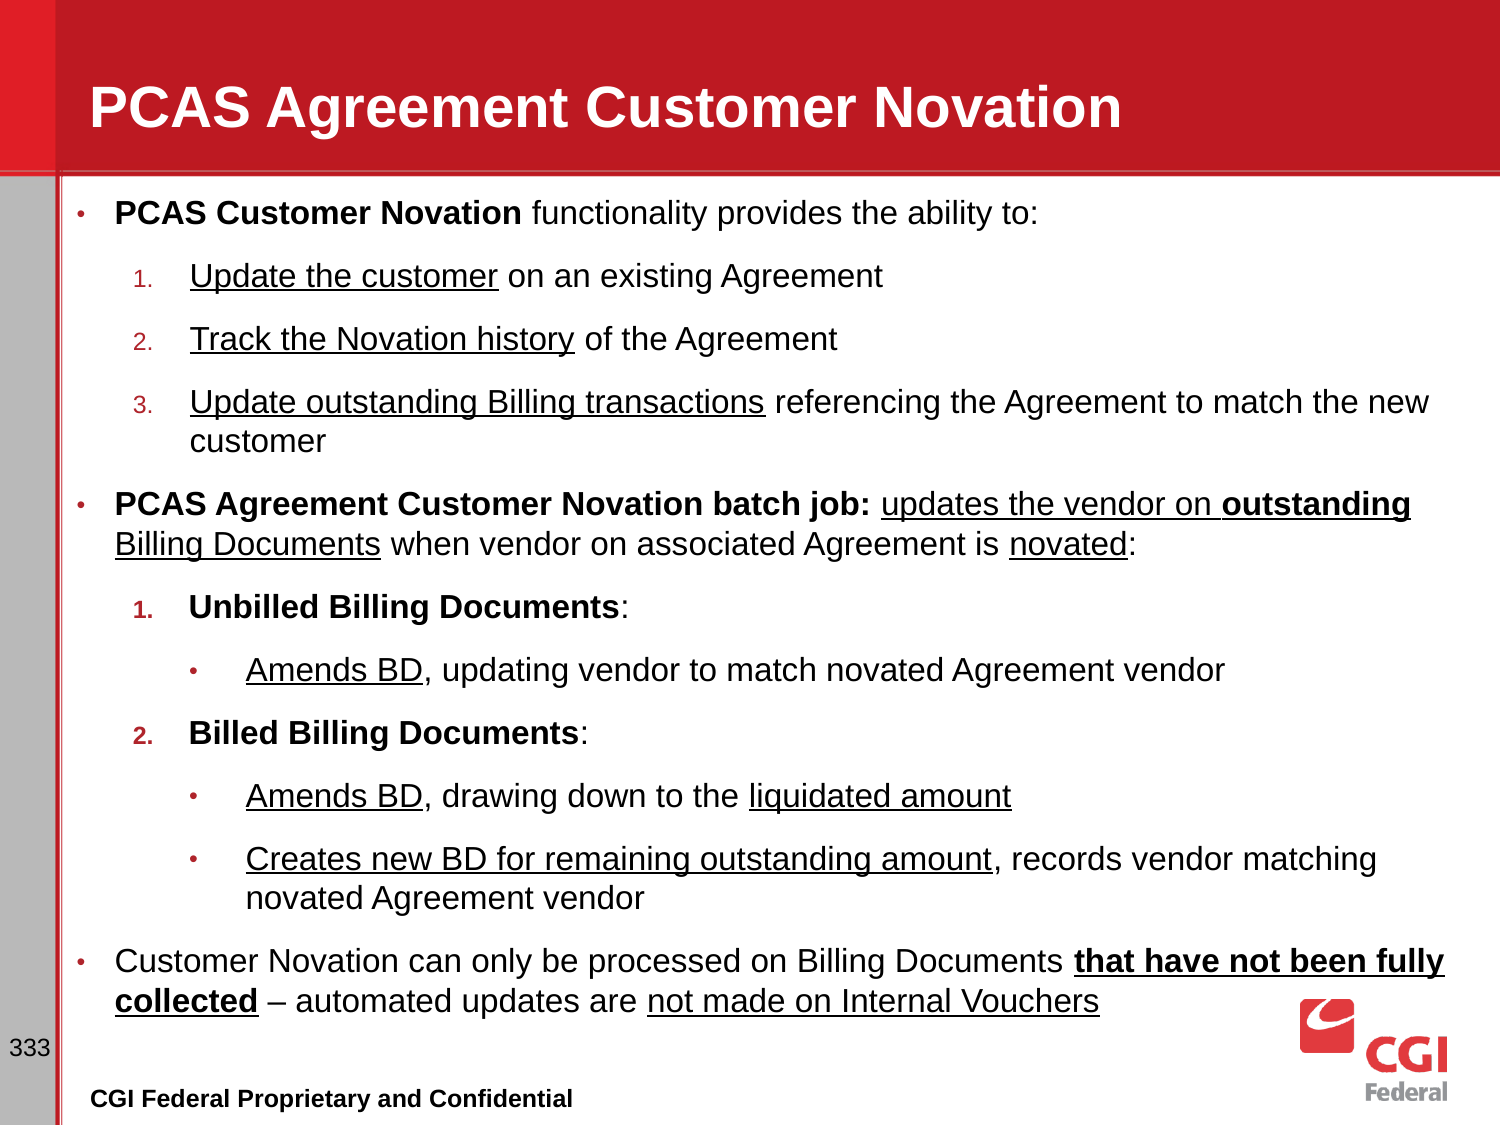

# PCAS Agreement Customer Novation
PCAS Customer Novation functionality provides the ability to:
Update the customer on an existing Agreement
Track the Novation history of the Agreement
Update outstanding Billing transactions referencing the Agreement to match the new customer
PCAS Agreement Customer Novation batch job: updates the vendor on outstanding Billing Documents when vendor on associated Agreement is novated:
Unbilled Billing Documents:
Amends BD, updating vendor to match novated Agreement vendor
Billed Billing Documents:
Amends BD, drawing down to the liquidated amount
Creates new BD for remaining outstanding amount, records vendor matching novated Agreement vendor
Customer Novation can only be processed on Billing Documents that have not been fully collected – automated updates are not made on Internal Vouchers
333
CGI Federal Proprietary and Confidential